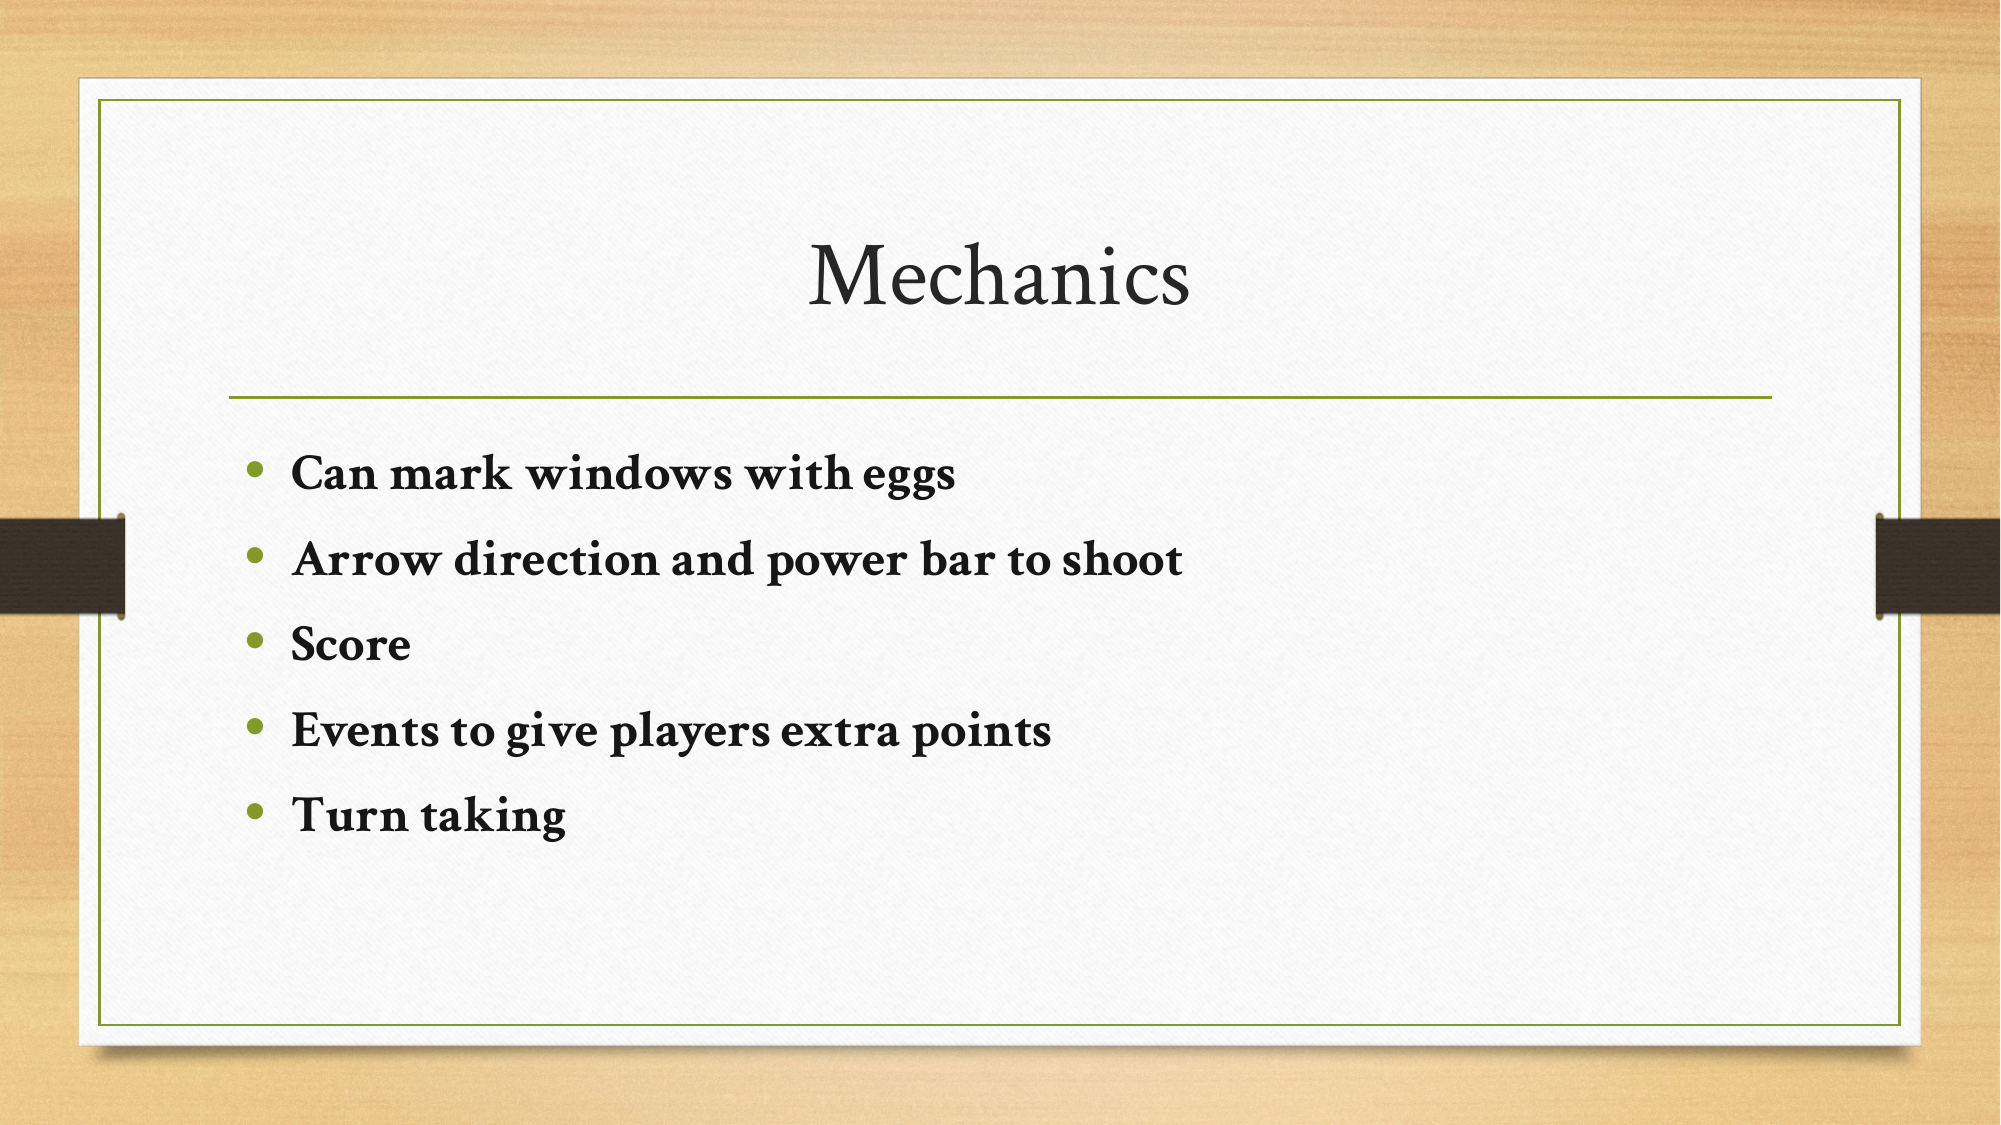

# Mechanics
Can mark windows with eggs
Arrow direction and power bar to shoot
Score
Events to give players extra points
Turn taking